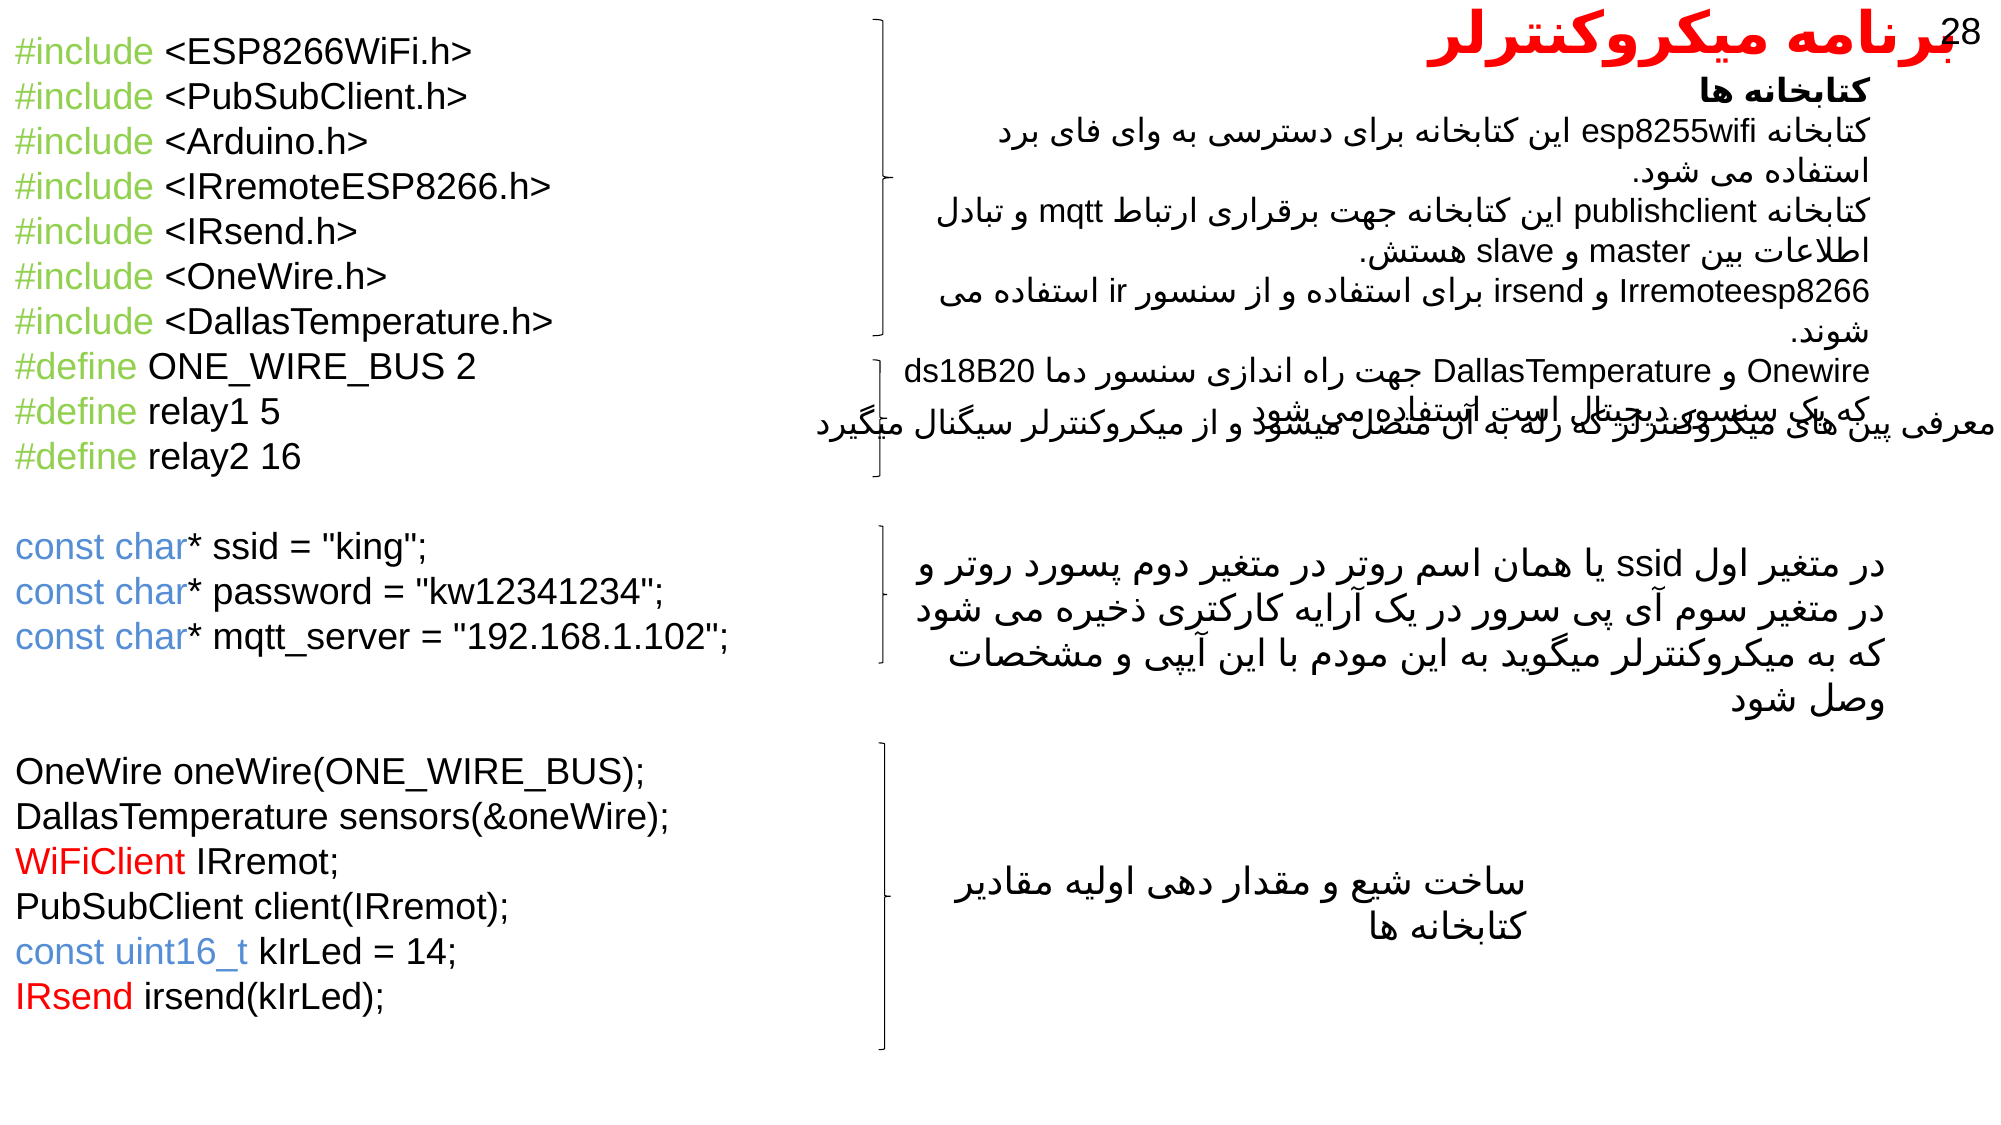

28
برنامه میکروکنترلر

#include <ESP8266WiFi.h>
#include <PubSubClient.h>
#include <Arduino.h>
#include <IRremoteESP8266.h>
#include <IRsend.h>
#include <OneWire.h>
#include <DallasTemperature.h>
#define ONE_WIRE_BUS 2
#define relay1 5
#define relay2 16

const char* ssid = "king";
const char* password = "kw12341234";
const char* mqtt_server = "192.168.1.102";

OneWire oneWire(ONE_WIRE_BUS);
DallasTemperature sensors(&oneWire);
WiFiClient IRremot;
PubSubClient client(IRremot);
const uint16_t kIrLed = 14;
IRsend irsend(kIrLed);
کتابخانه ها
کتابخانه esp8255wifi این کتابخانه برای دسترسی به وای فای برد استفاده می شود.
کتابخانه publishclient این کتابخانه جهت برقراری ارتباط mqtt و تبادل اطلاعات بین master و slave هستش.
Irremoteesp8266 و irsend برای استفاده و از سنسور ir استفاده می شوند.
Onewire و DallasTemperature جهت راه اندازی سنسور دما ds18B20 که یک سنسور دیجیتال است استفاده می شود

معرفی پین های میکروکنترلر که رله به آن متصل میشود و از میکروکنترلر سیگنال میگیرد

در متغیر اول ssid یا همان اسم روتر در متغیر دوم پسورد روتر و در متغیر سوم آی پی سرور در یک آرایه کارکتری ذخیره می شود که به میکروکنترلر میگوید به این مودم با این آیپی و مشخصات وصل شود

ساخت شیع و مقدار دهی اولیه مقادیر کتابخانه ها